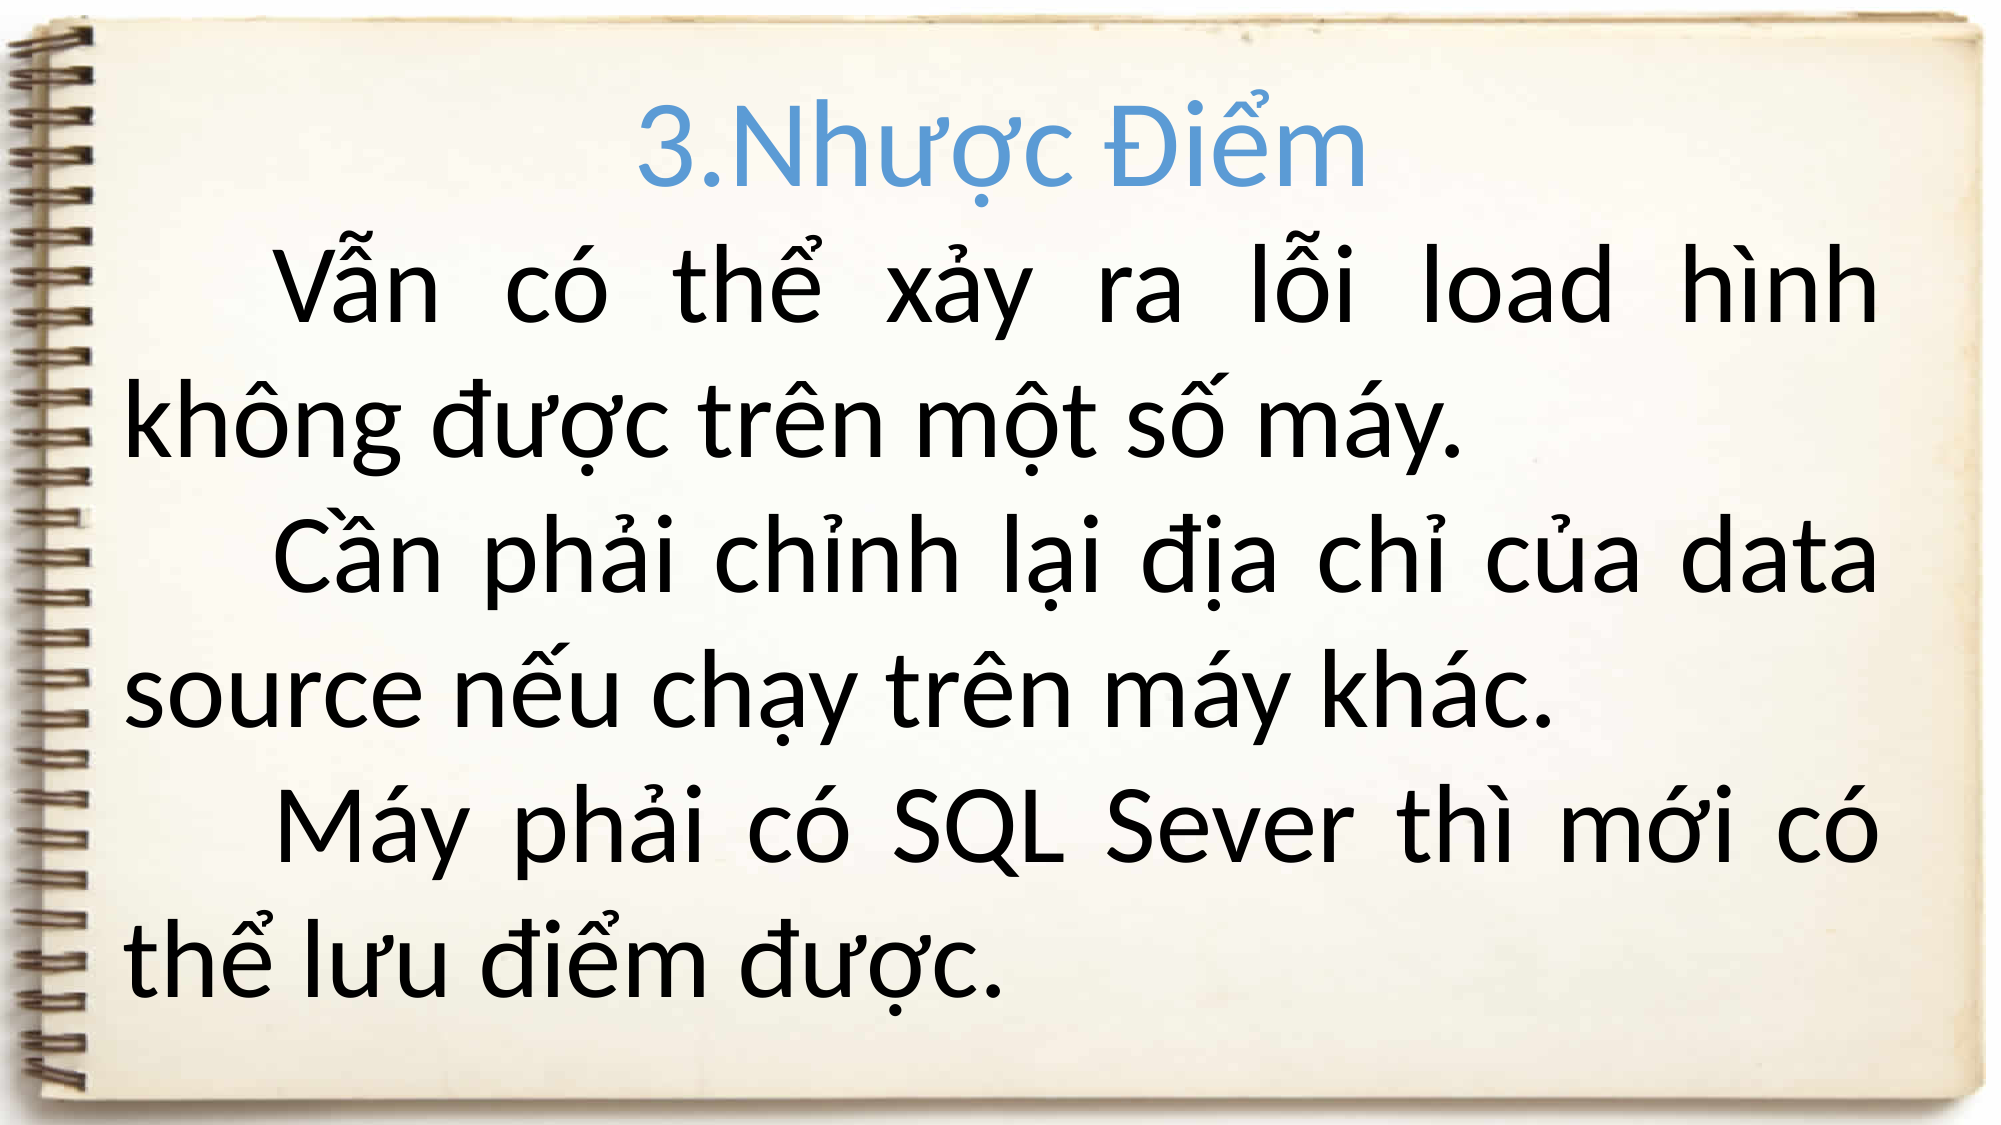

3.Nhược Điểm
	Vẫn có thể xảy ra lỗi load hình không được trên một số máy.
	Cần phải chỉnh lại địa chỉ của data source nếu chạy trên máy khác.
	Máy phải có SQL Sever thì mới có thể lưu điểm được.